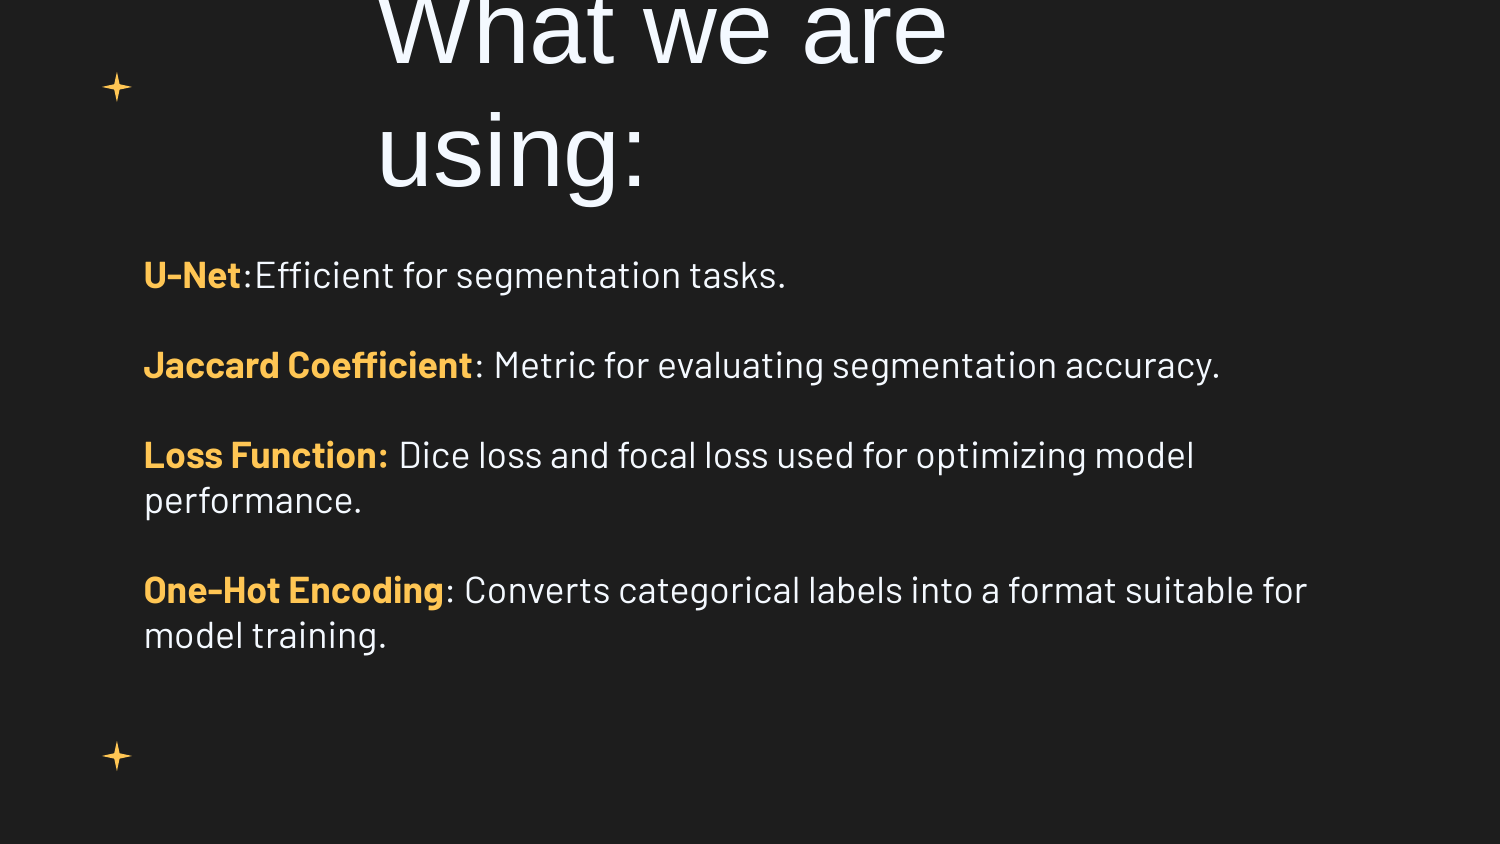

# What we are using:
U-Net:Efficient for segmentation tasks.

Jaccard Coefficient: Metric for evaluating segmentation accuracy.

Loss Function: Dice loss and focal loss used for optimizing model performance.

One-Hot Encoding: Converts categorical labels into a format suitable for model training.